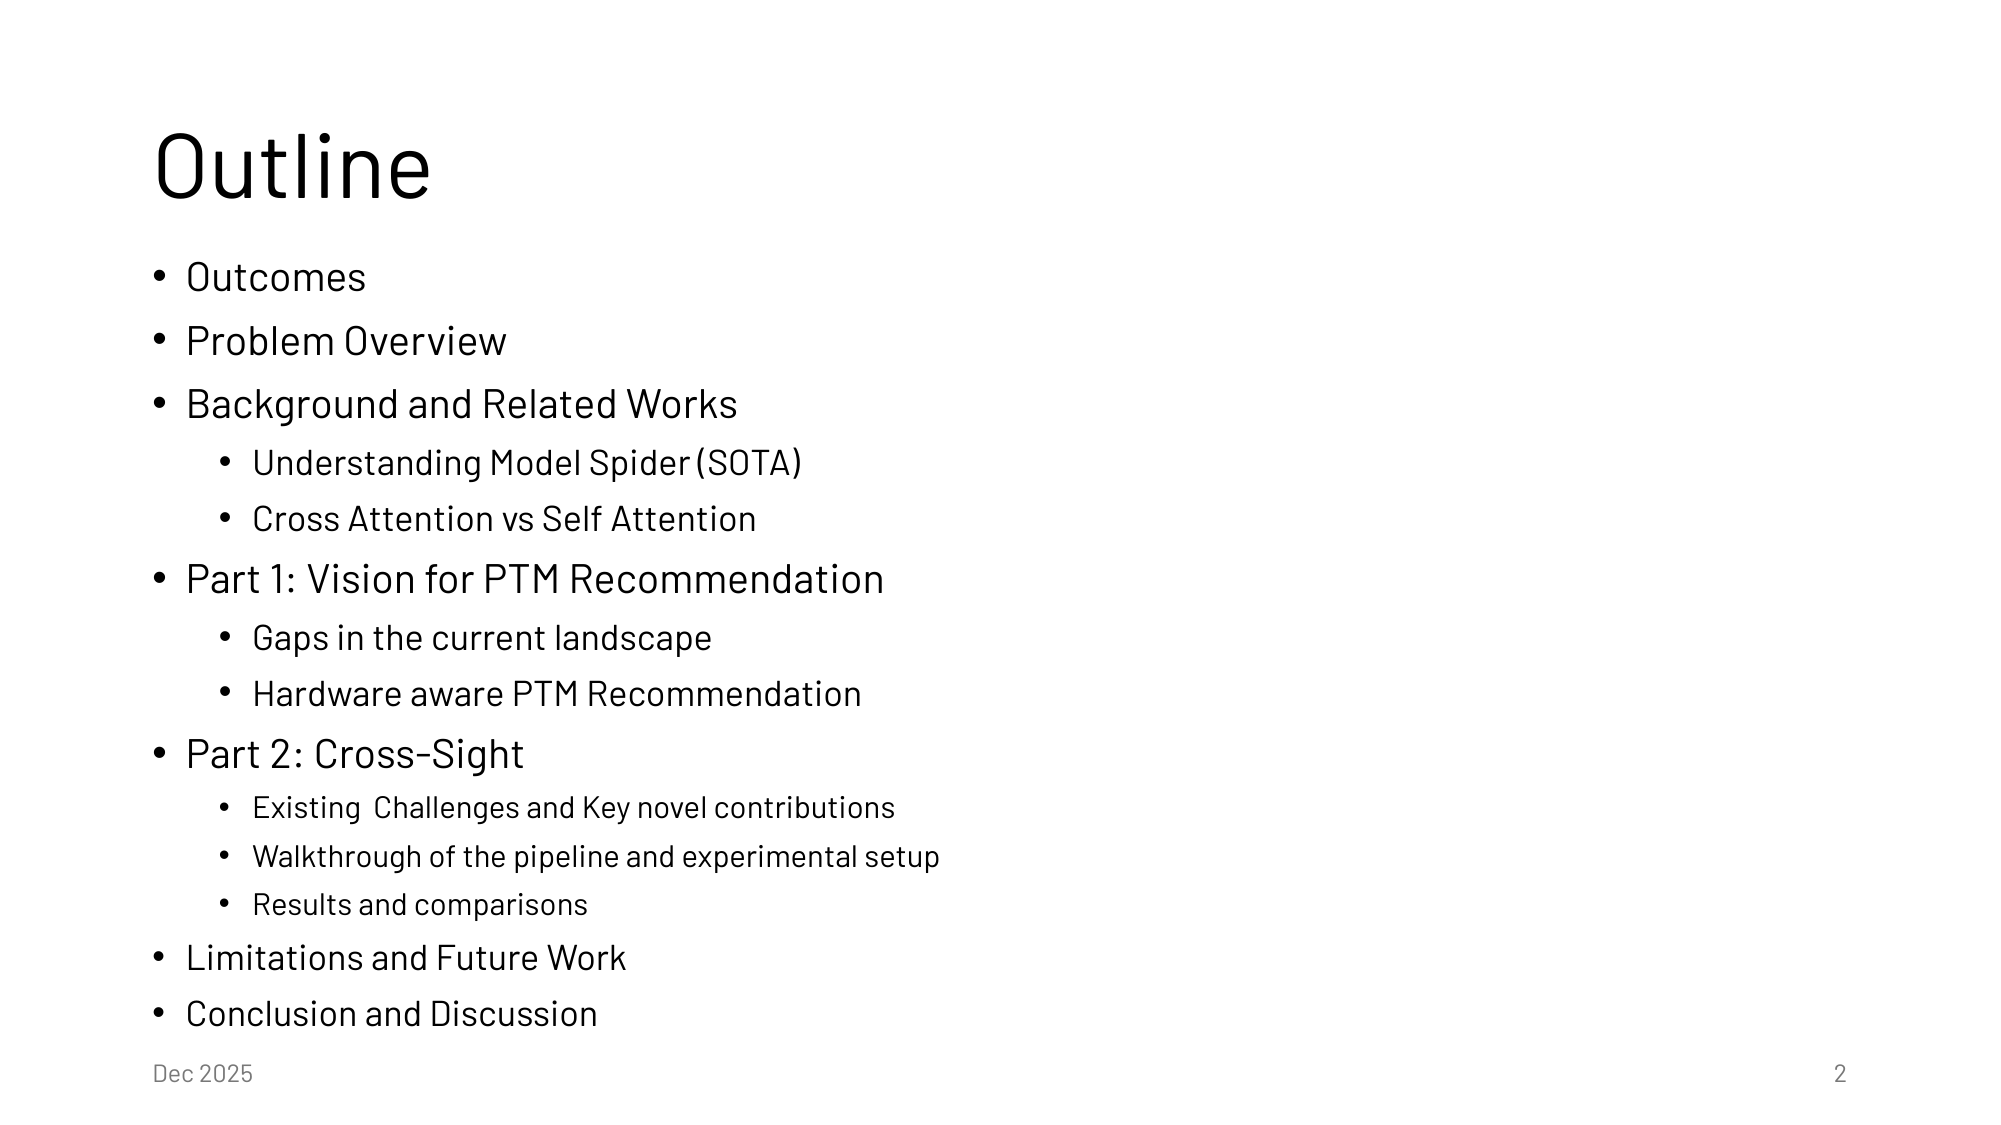

# Outline
Outcomes
Problem Overview
Background and Related Works
Understanding Model Spider (SOTA)
Cross Attention vs Self Attention
Part 1: Vision for PTM Recommendation
Gaps in the current landscape
Hardware aware PTM Recommendation
Part 2: Cross-Sight
Existing  Challenges and Key novel contributions
Walkthrough of the pipeline and experimental setup
Results and comparisons
Limitations and Future Work
Conclusion and Discussion
Dec 2025
2